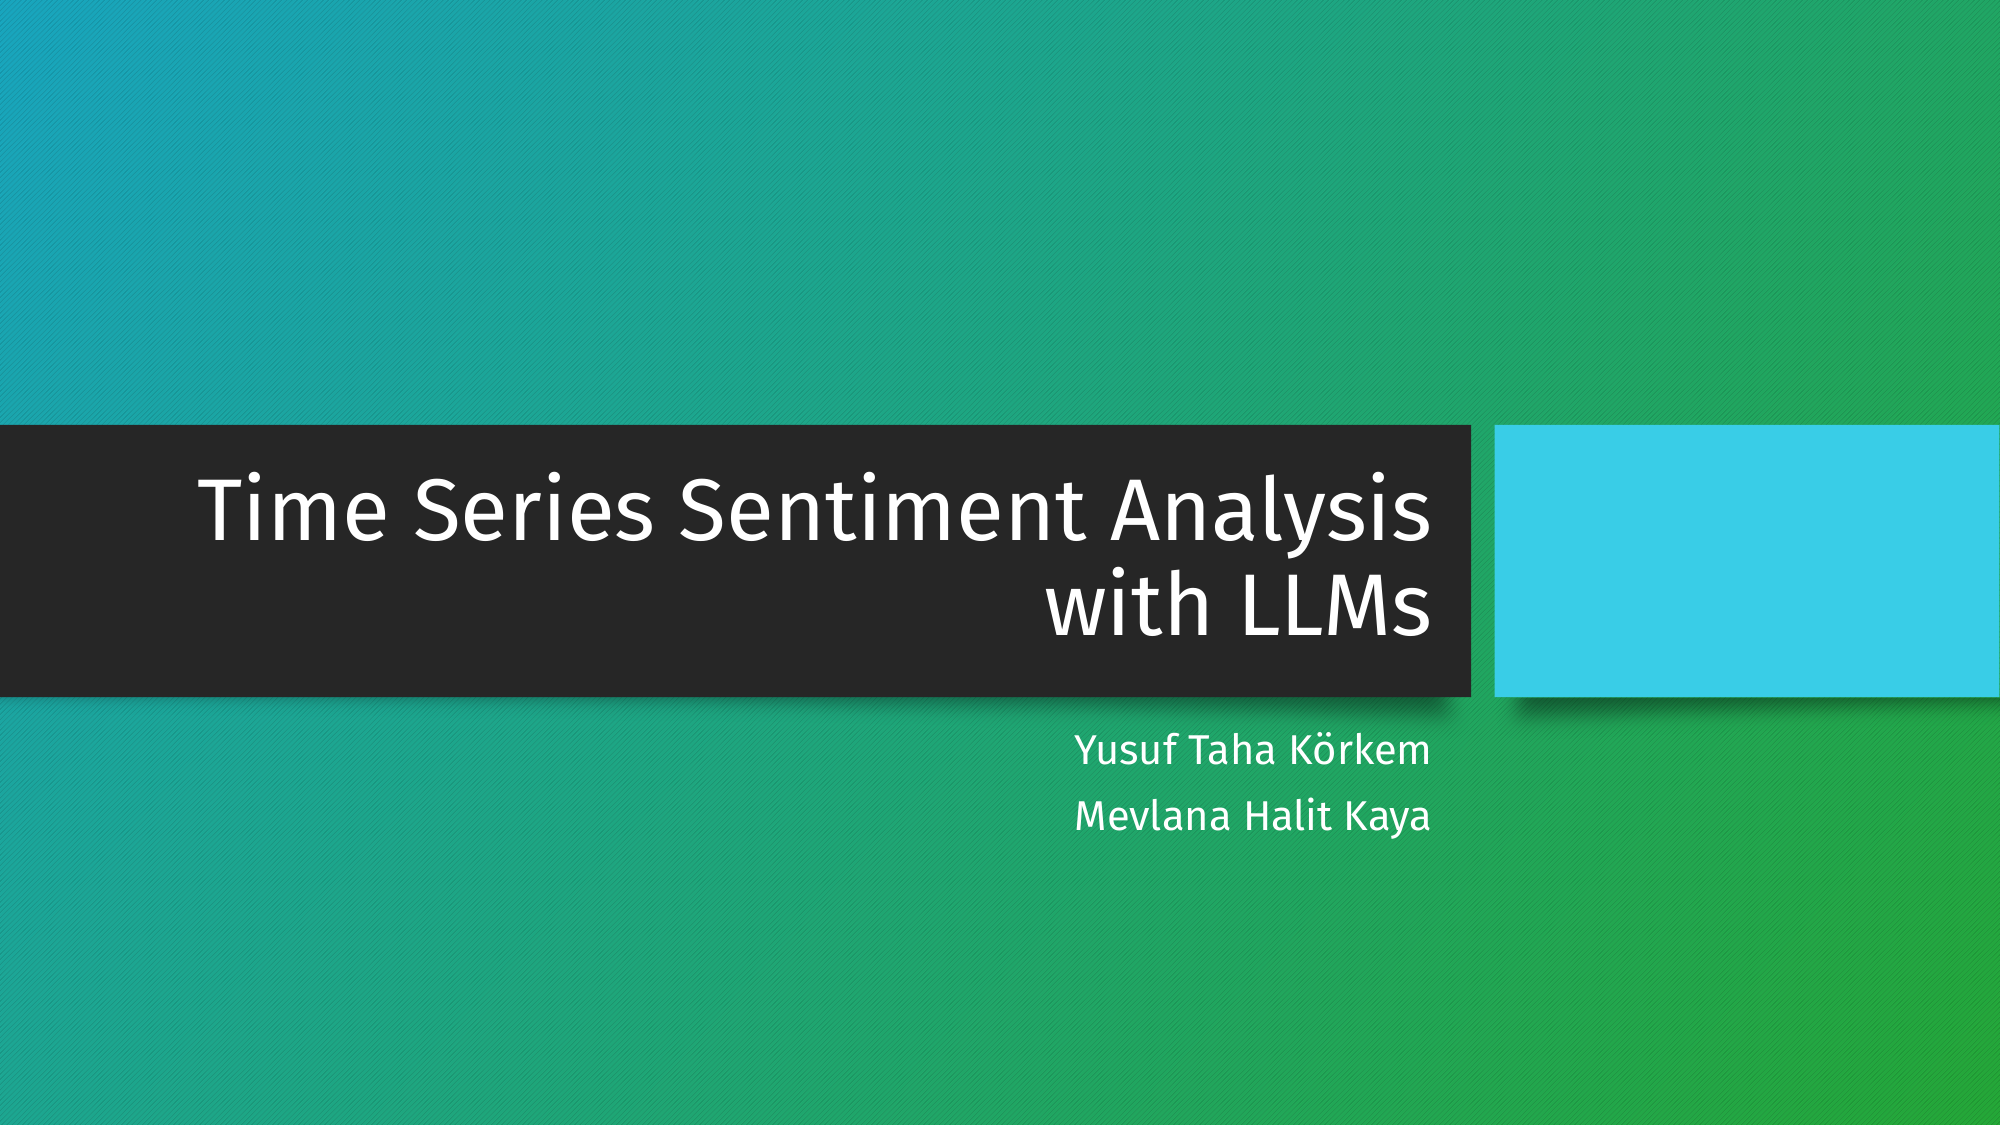

# Time Series Sentiment Analysis with LLMs
Yusuf Taha Körkem
Mevlana Halit Kaya